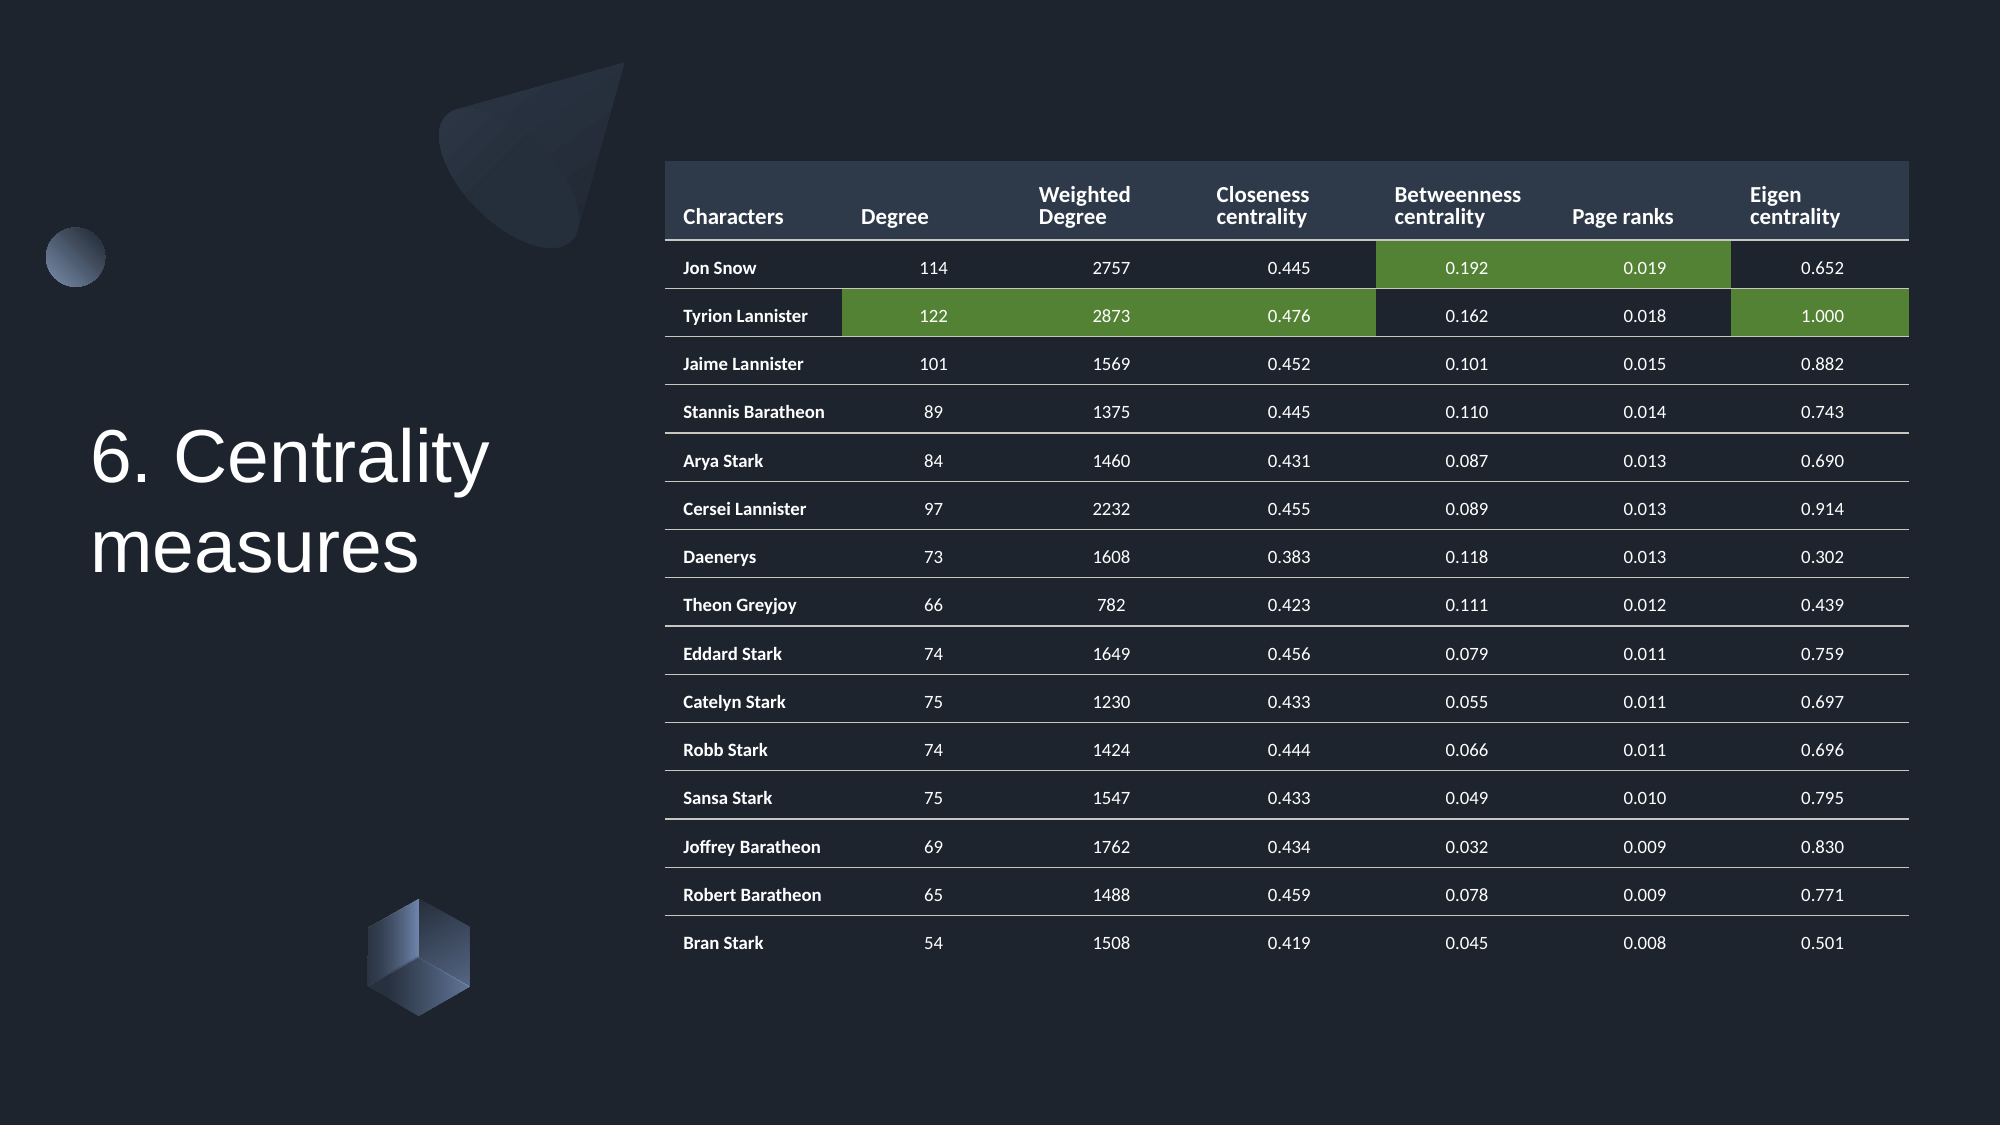

6. Centrality measures

| Characters | Degree | Weighted Degree | Closeness centrality | Betweenness centrality | Page ranks | Eigen centrality |
| --- | --- | --- | --- | --- | --- | --- |
| Jon Snow | 114 | 2757 | 0.445 | 0.192 | 0.019 | 0.652 |
| Tyrion Lannister | 122 | 2873 | 0.476 | 0.162 | 0.018 | 1.000 |
| Jaime Lannister | 101 | 1569 | 0.452 | 0.101 | 0.015 | 0.882 |
| Stannis Baratheon | 89 | 1375 | 0.445 | 0.110 | 0.014 | 0.743 |
| Arya Stark | 84 | 1460 | 0.431 | 0.087 | 0.013 | 0.690 |
| Cersei Lannister | 97 | 2232 | 0.455 | 0.089 | 0.013 | 0.914 |
| Daenerys | 73 | 1608 | 0.383 | 0.118 | 0.013 | 0.302 |
| Theon Greyjoy | 66 | 782 | 0.423 | 0.111 | 0.012 | 0.439 |
| Eddard Stark | 74 | 1649 | 0.456 | 0.079 | 0.011 | 0.759 |
| Catelyn Stark | 75 | 1230 | 0.433 | 0.055 | 0.011 | 0.697 |
| Robb Stark | 74 | 1424 | 0.444 | 0.066 | 0.011 | 0.696 |
| Sansa Stark | 75 | 1547 | 0.433 | 0.049 | 0.010 | 0.795 |
| Joffrey Baratheon | 69 | 1762 | 0.434 | 0.032 | 0.009 | 0.830 |
| Robert Baratheon | 65 | 1488 | 0.459 | 0.078 | 0.009 | 0.771 |
| Bran Stark | 54 | 1508 | 0.419 | 0.045 | 0.008 | 0.501 |